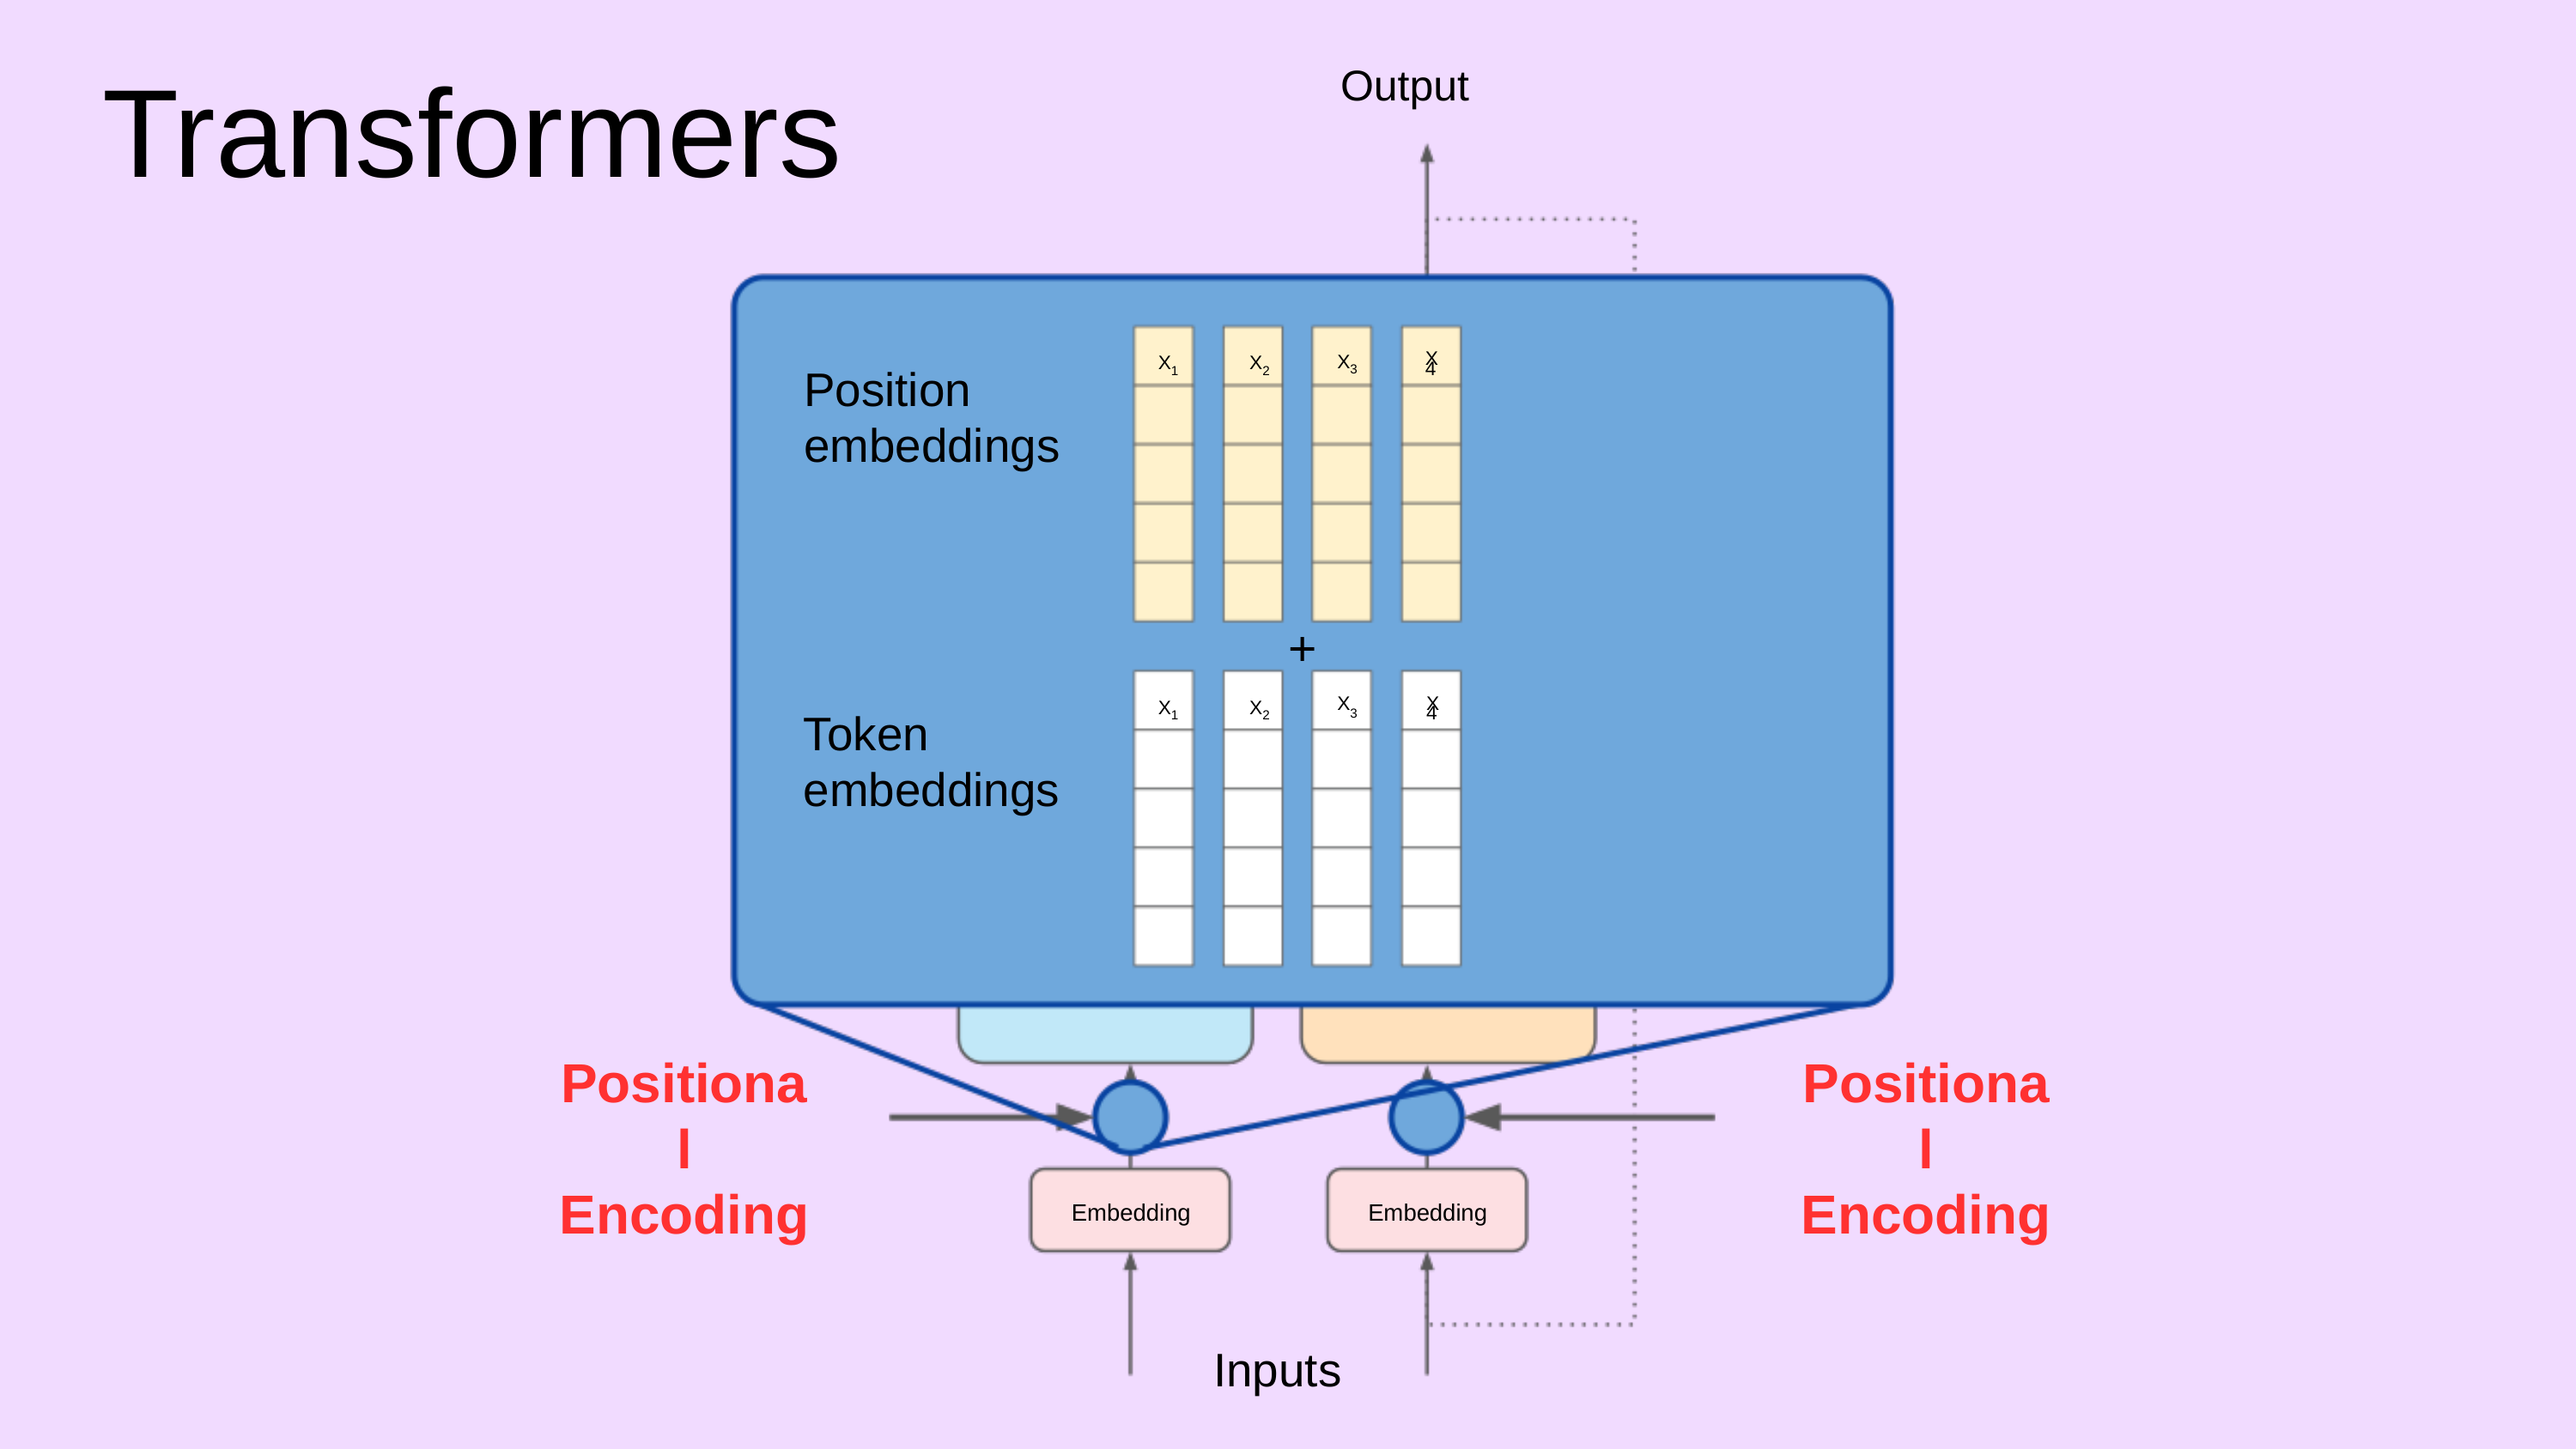

Transformers

Output
X
X
X
Position embeddings
X4
2
1
3
+
X
X
Token embeddings
X
X4
2
1
3
Positional Encoding
Positional Encoding
Embedding
Embedding
Inputs